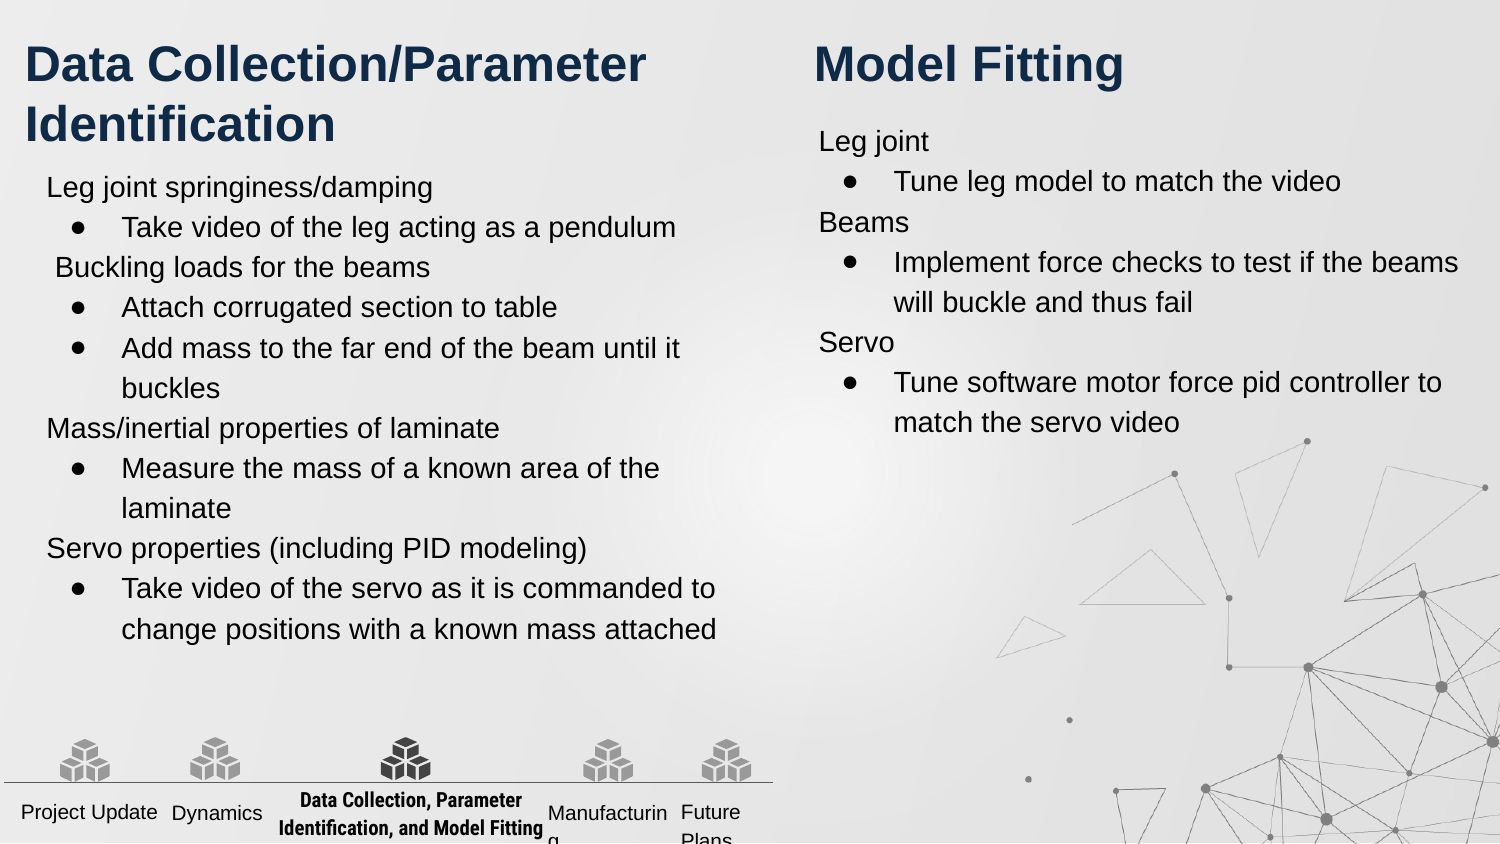

# Data Collection/Parameter Identification
Model Fitting
Leg joint
Tune leg model to match the video
Beams
Implement force checks to test if the beams will buckle and thus fail
Servo
Tune software motor force pid controller to match the servo video
Leg joint springiness/damping
Take video of the leg acting as a pendulum
 Buckling loads for the beams
Attach corrugated section to table
Add mass to the far end of the beam until it buckles
Mass/inertial properties of laminate
Measure the mass of a known area of the laminate
Servo properties (including PID modeling)
Take video of the servo as it is commanded to change positions with a known mass attached

Data Collection, Parameter Identification, and Model Fitting
Project Update
Future Plans
Dynamics
Manufacturing